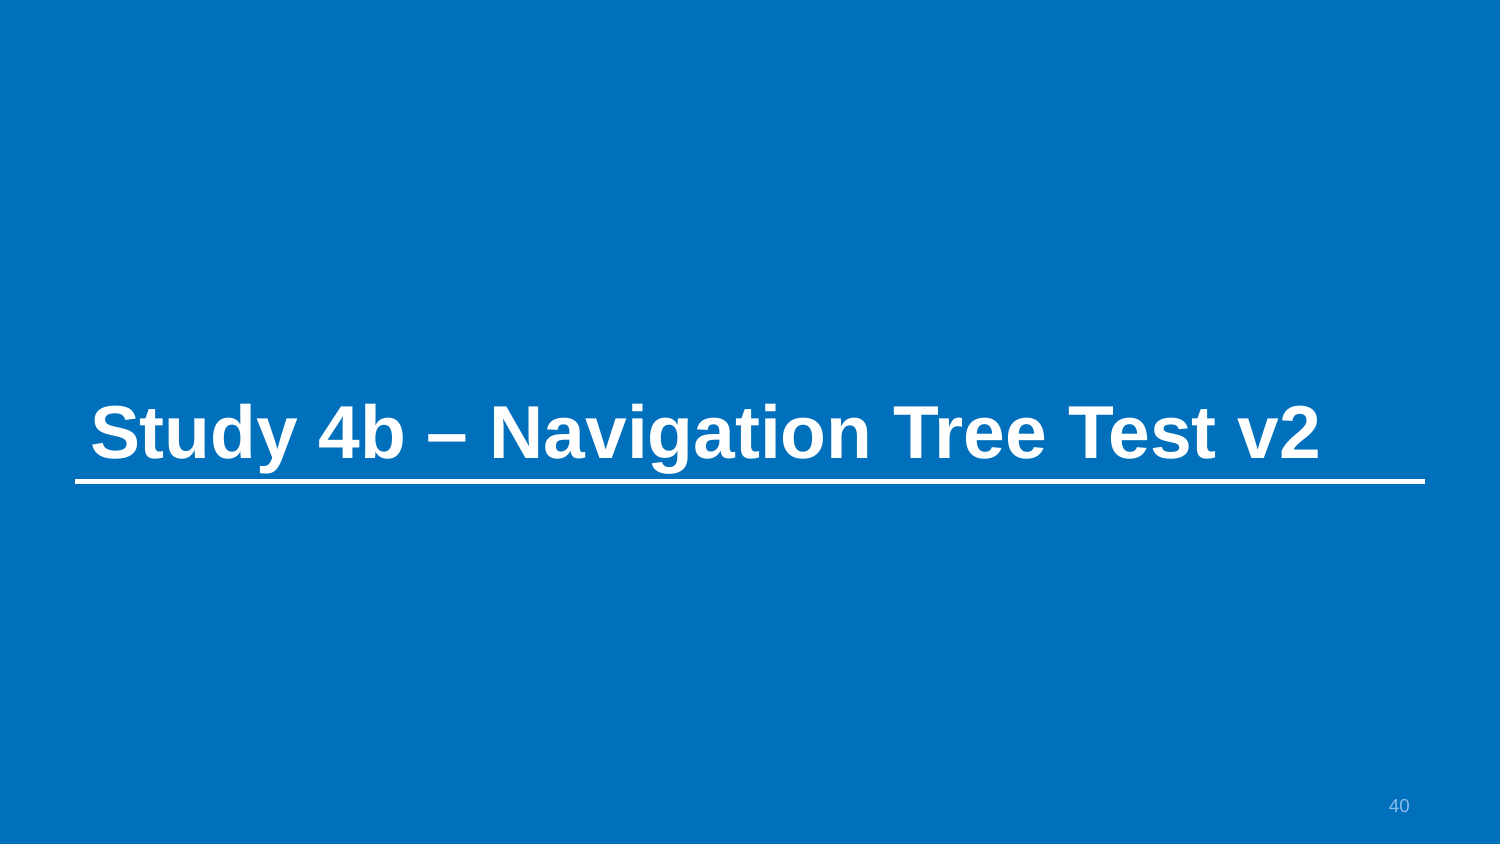

# Study 4b – Navigation Tree Test v2

40